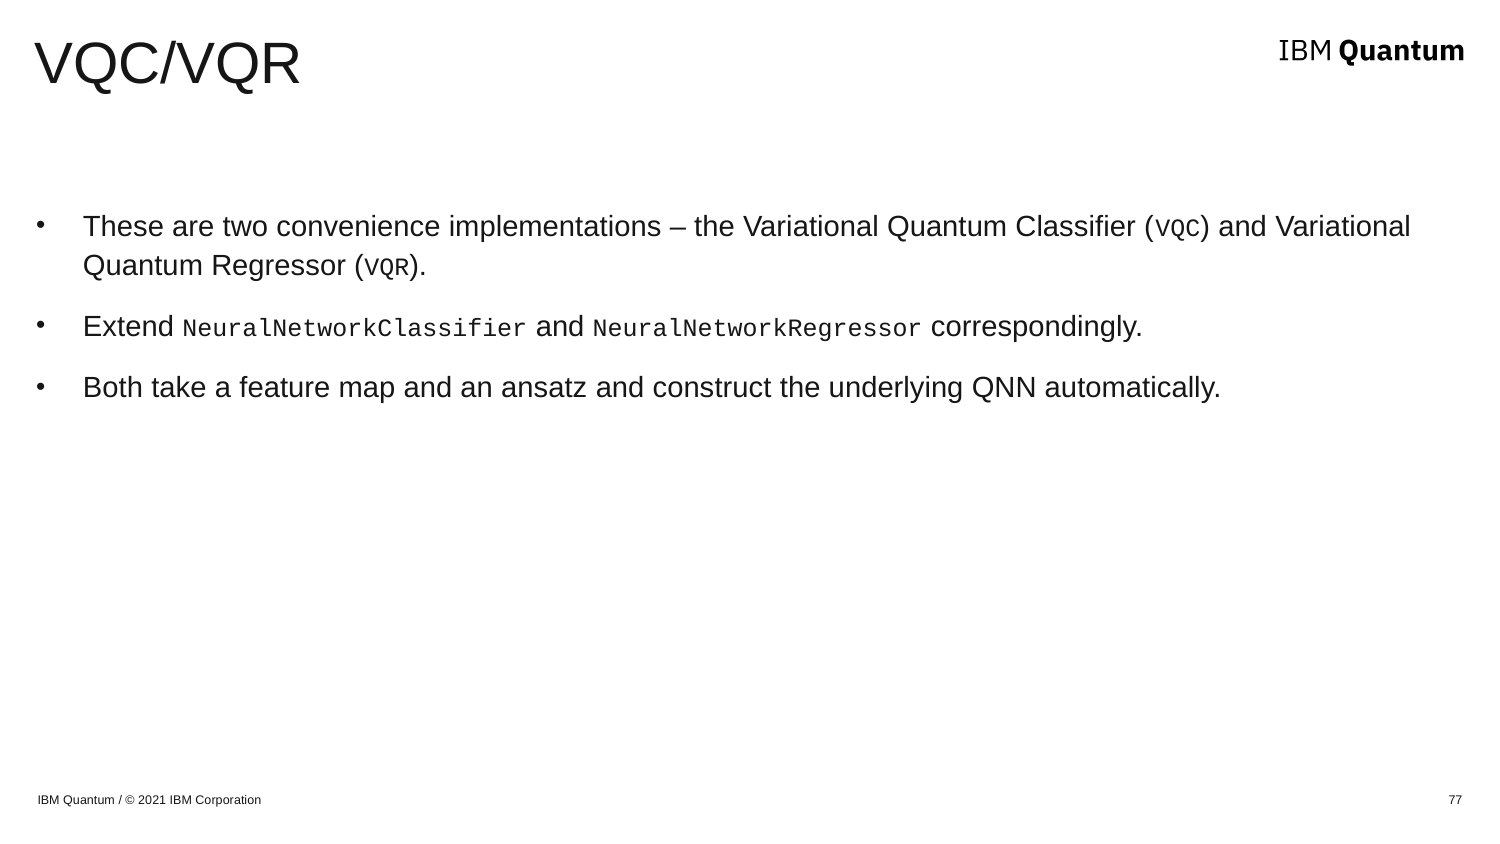

# VQC/VQR
These are two convenience implementations – the Variational Quantum Classifier (VQC) and Variational Quantum Regressor (VQR).
Extend NeuralNetworkClassifier and NeuralNetworkRegressor correspondingly.
Both take a feature map and an ansatz and construct the underlying QNN automatically.
IBM Quantum / © 2021 IBM Corporation
77